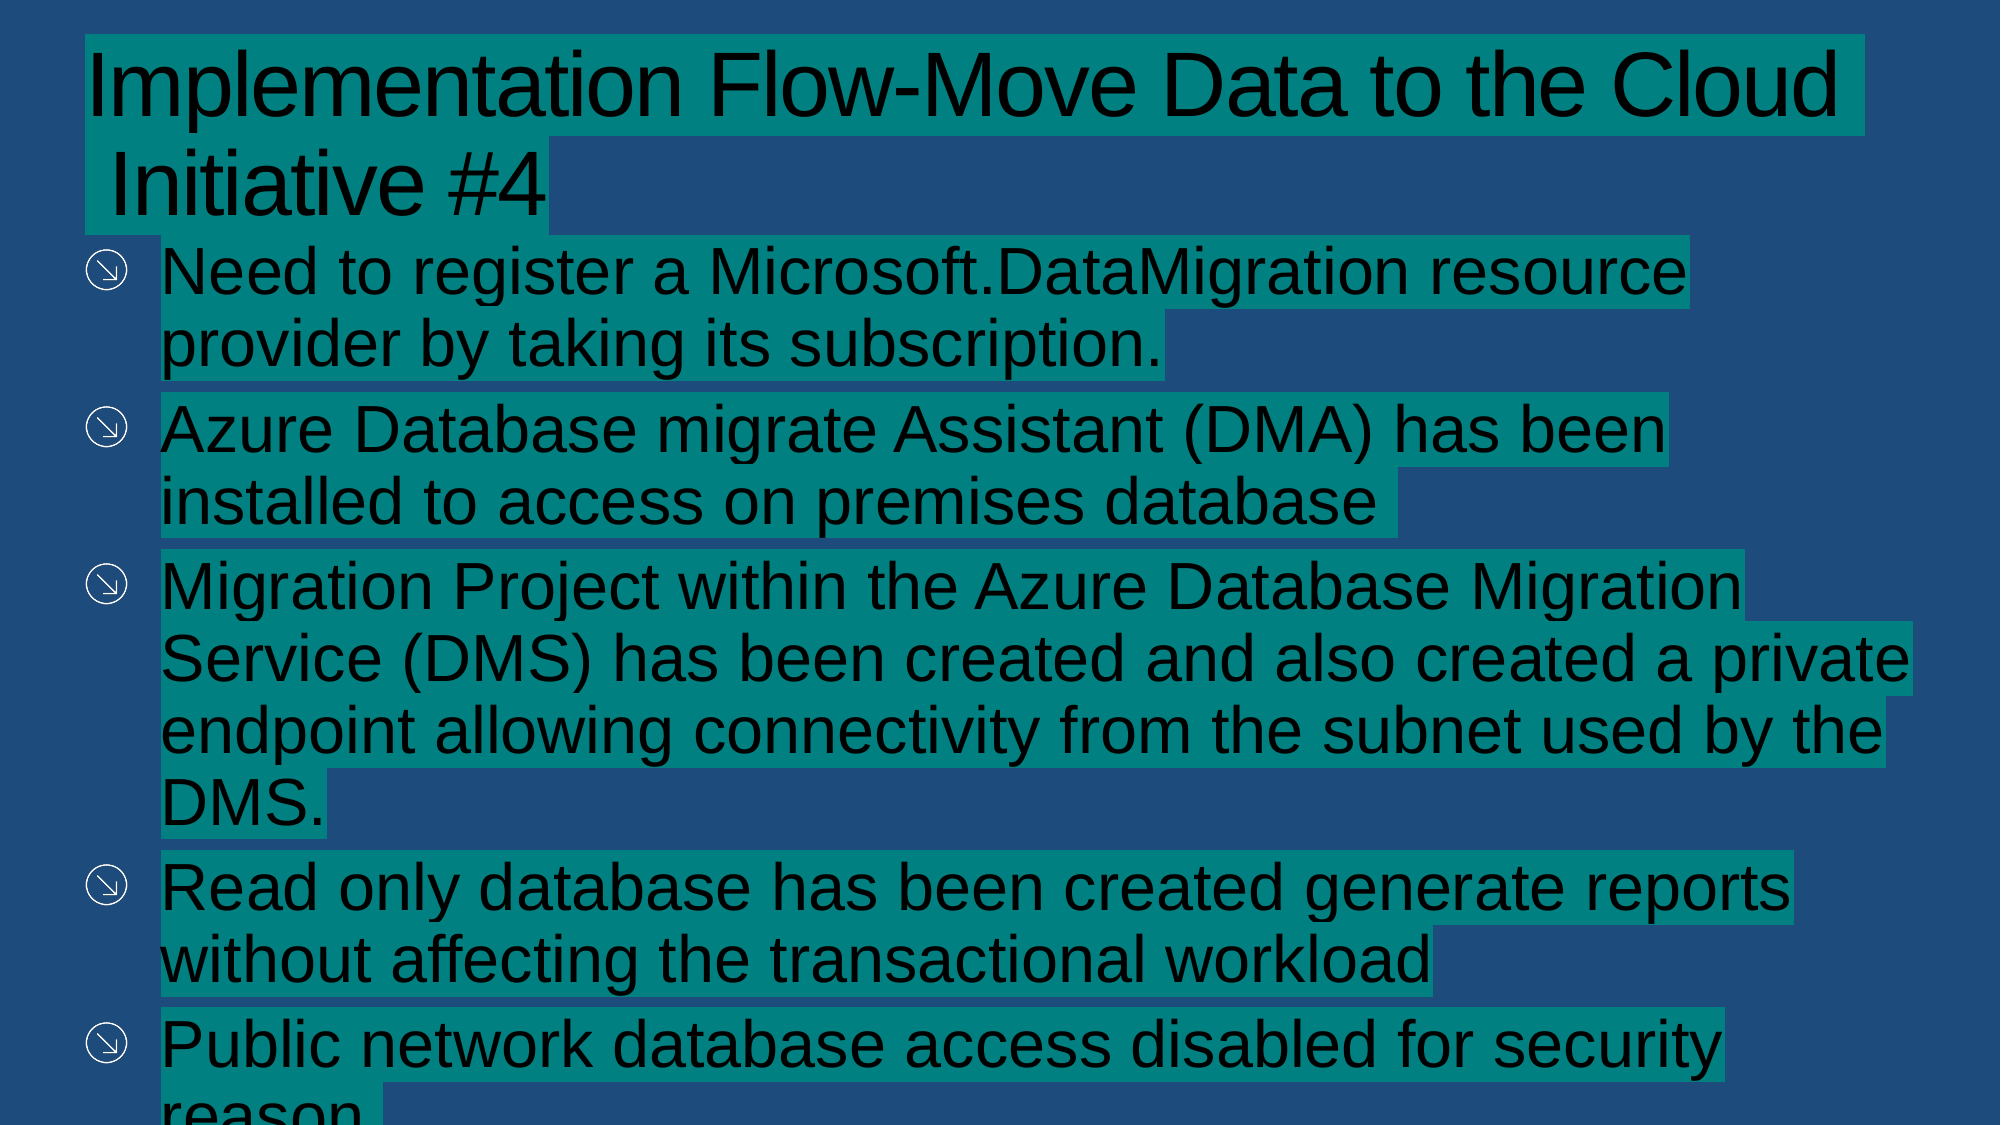

# Implementation Flow-Move Data to the Cloud Initiative #4
Need to register a Microsoft.DataMigration resource provider by taking its subscription.
Azure Database migrate Assistant (DMA) has been installed to access on premises database
Migration Project within the Azure Database Migration Service (DMS) has been created and also created a private endpoint allowing connectivity from the subnet used by the DMS.
Read only database has been created generate reports without affecting the transactional workload
Public network database access disabled for security reason